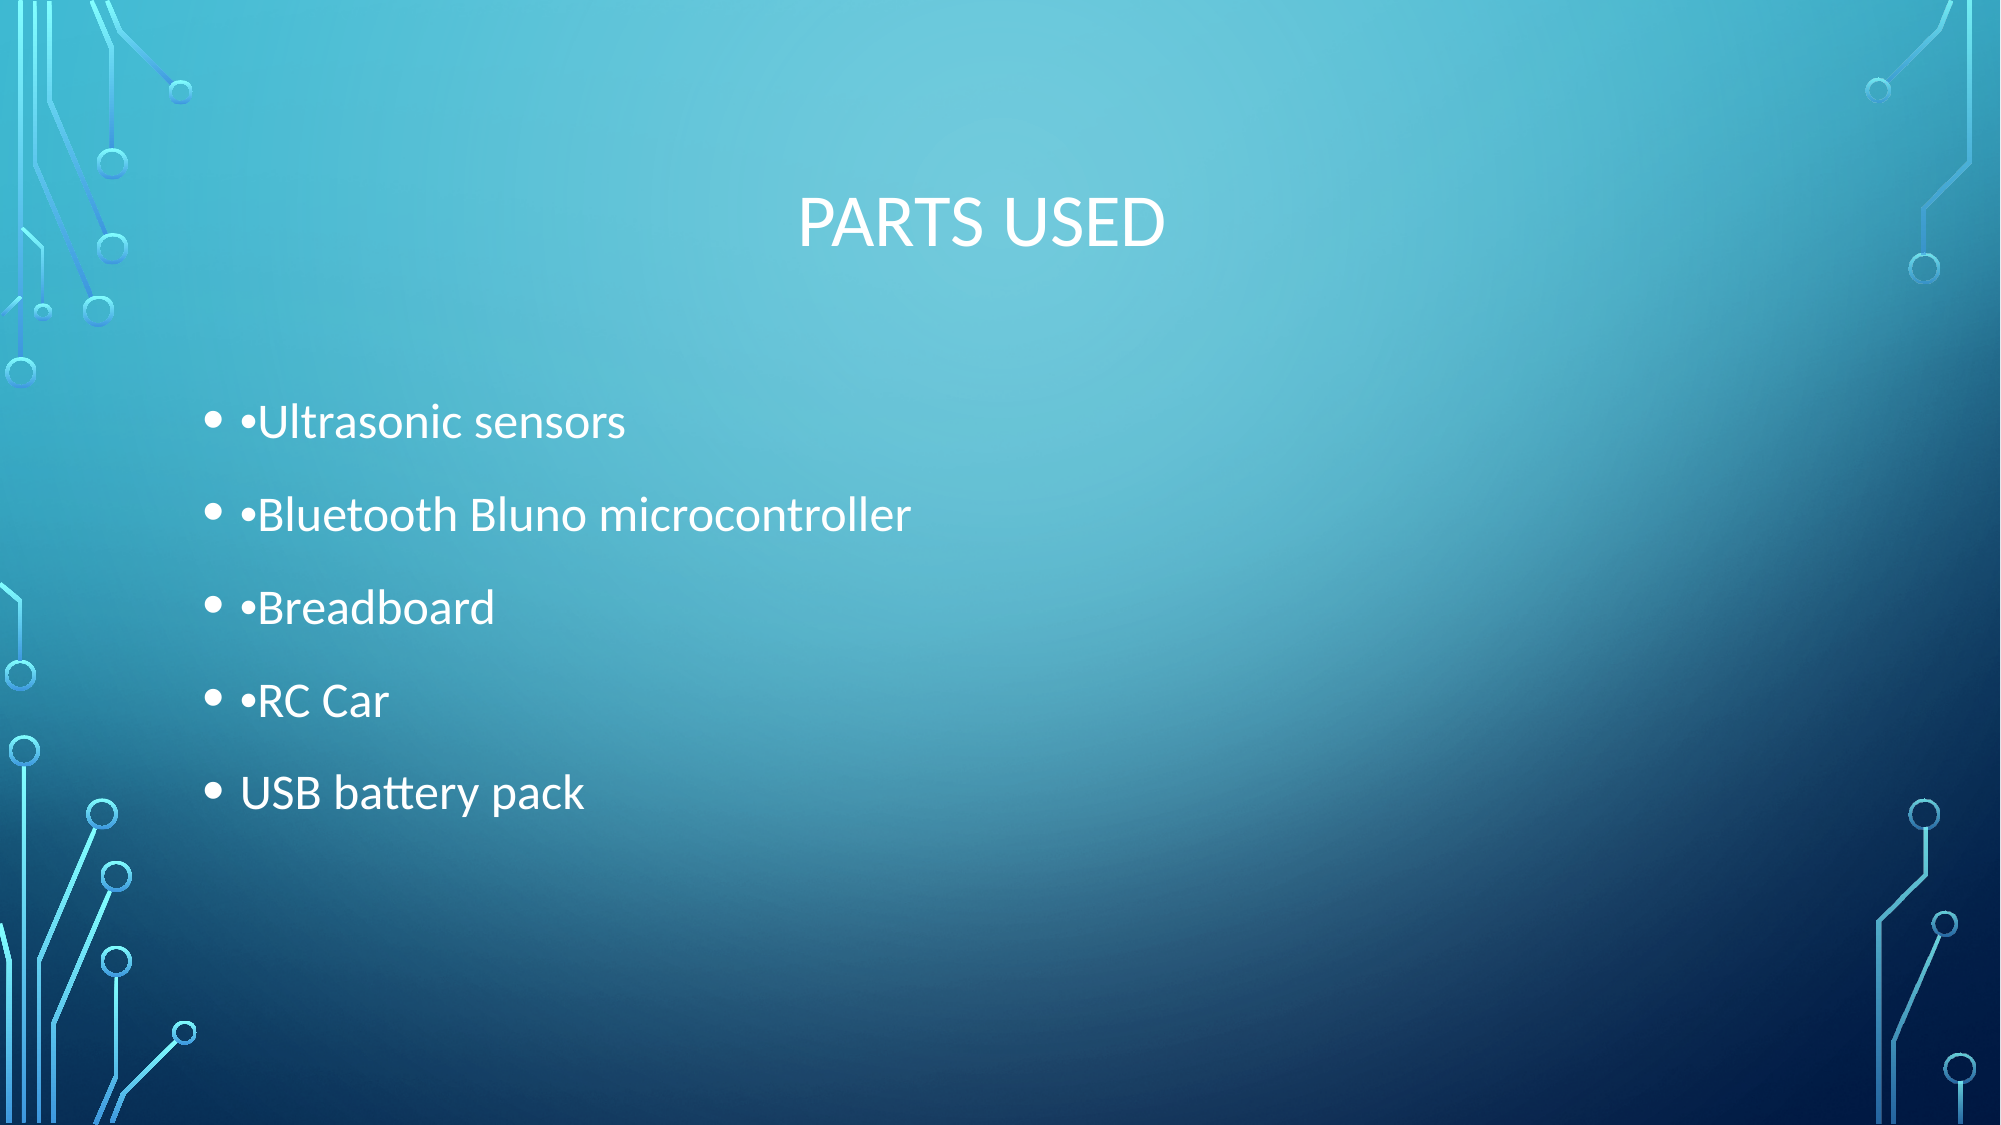

# Parts Used
•Ultrasonic sensors
•Bluetooth Bluno microcontroller
•Breadboard
•RC Car
USB battery pack